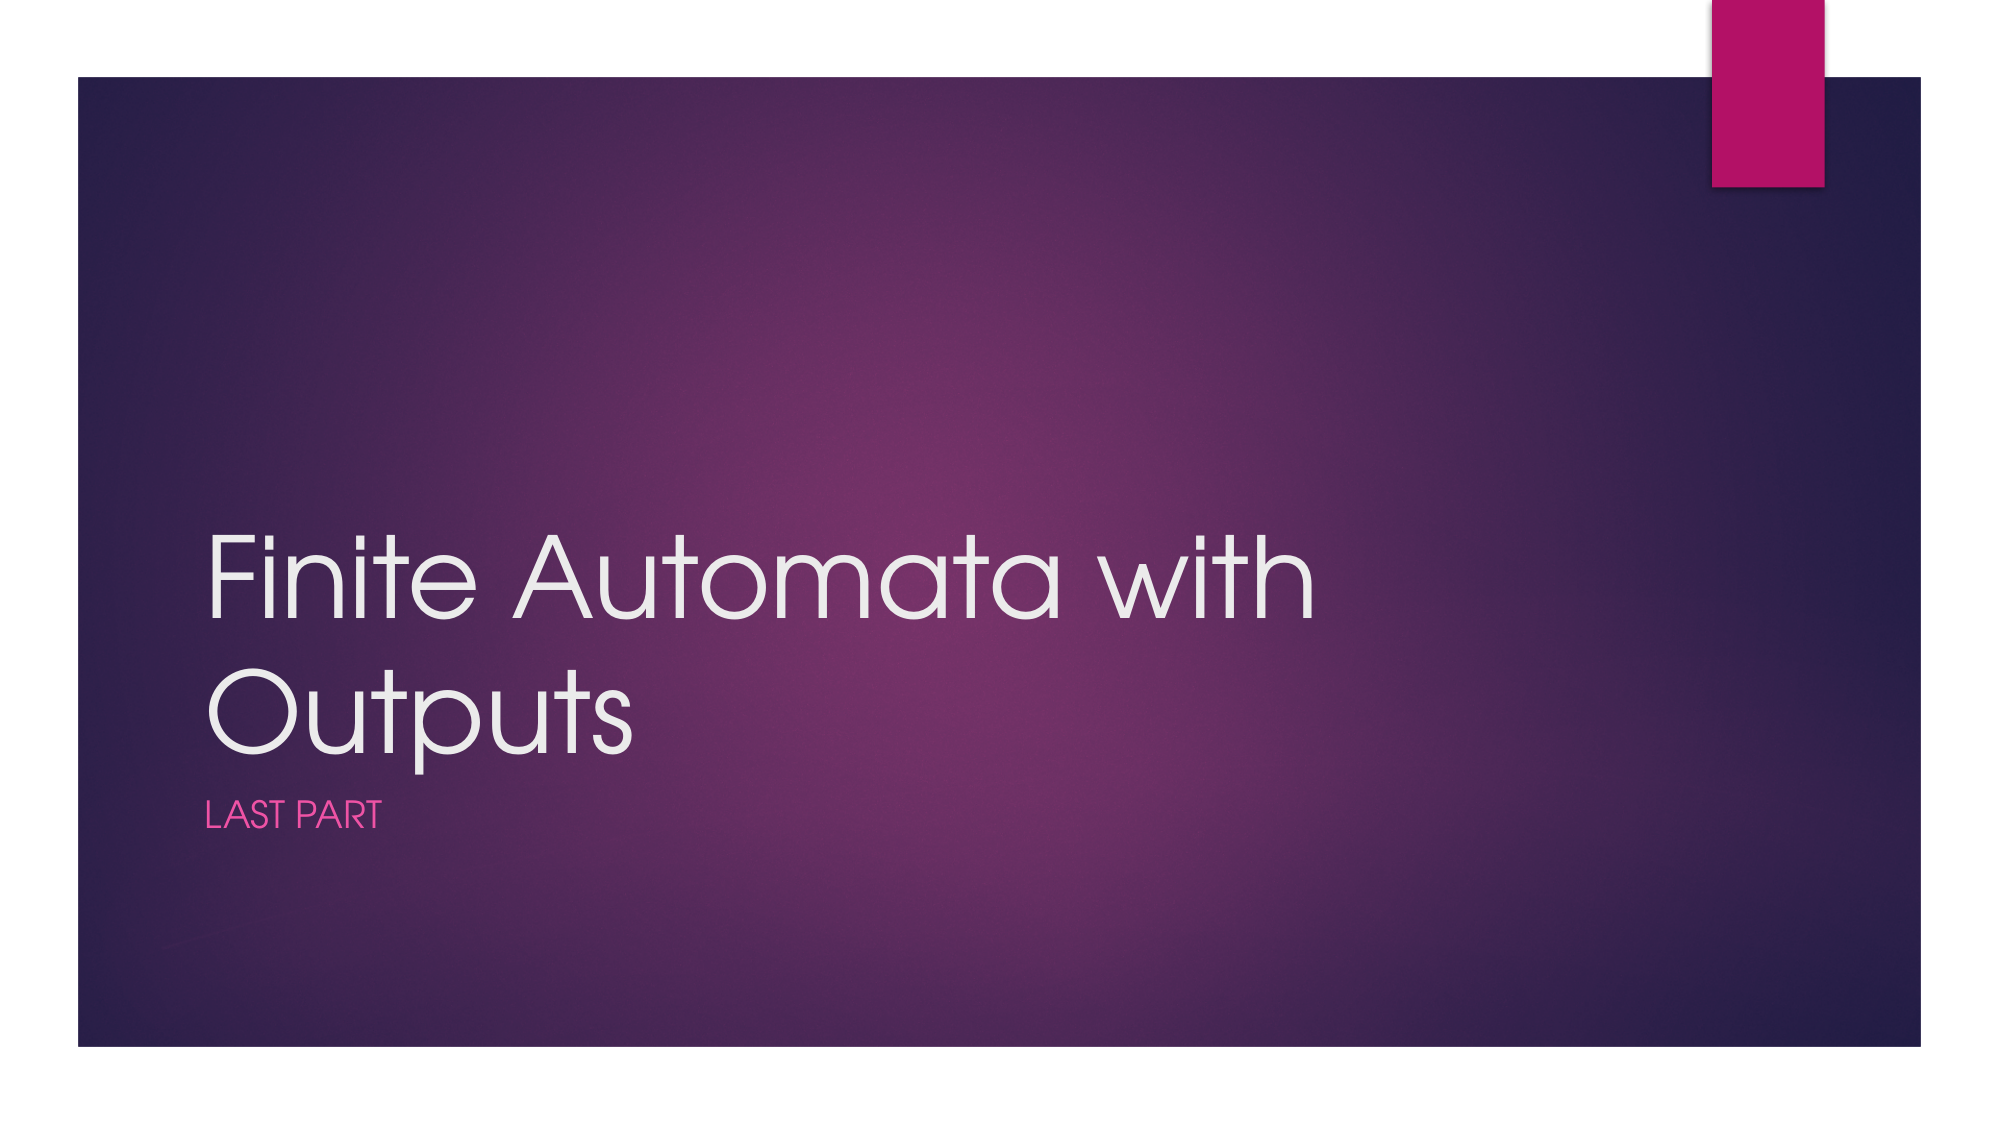

# Finite Automata with Outputs
Last PART